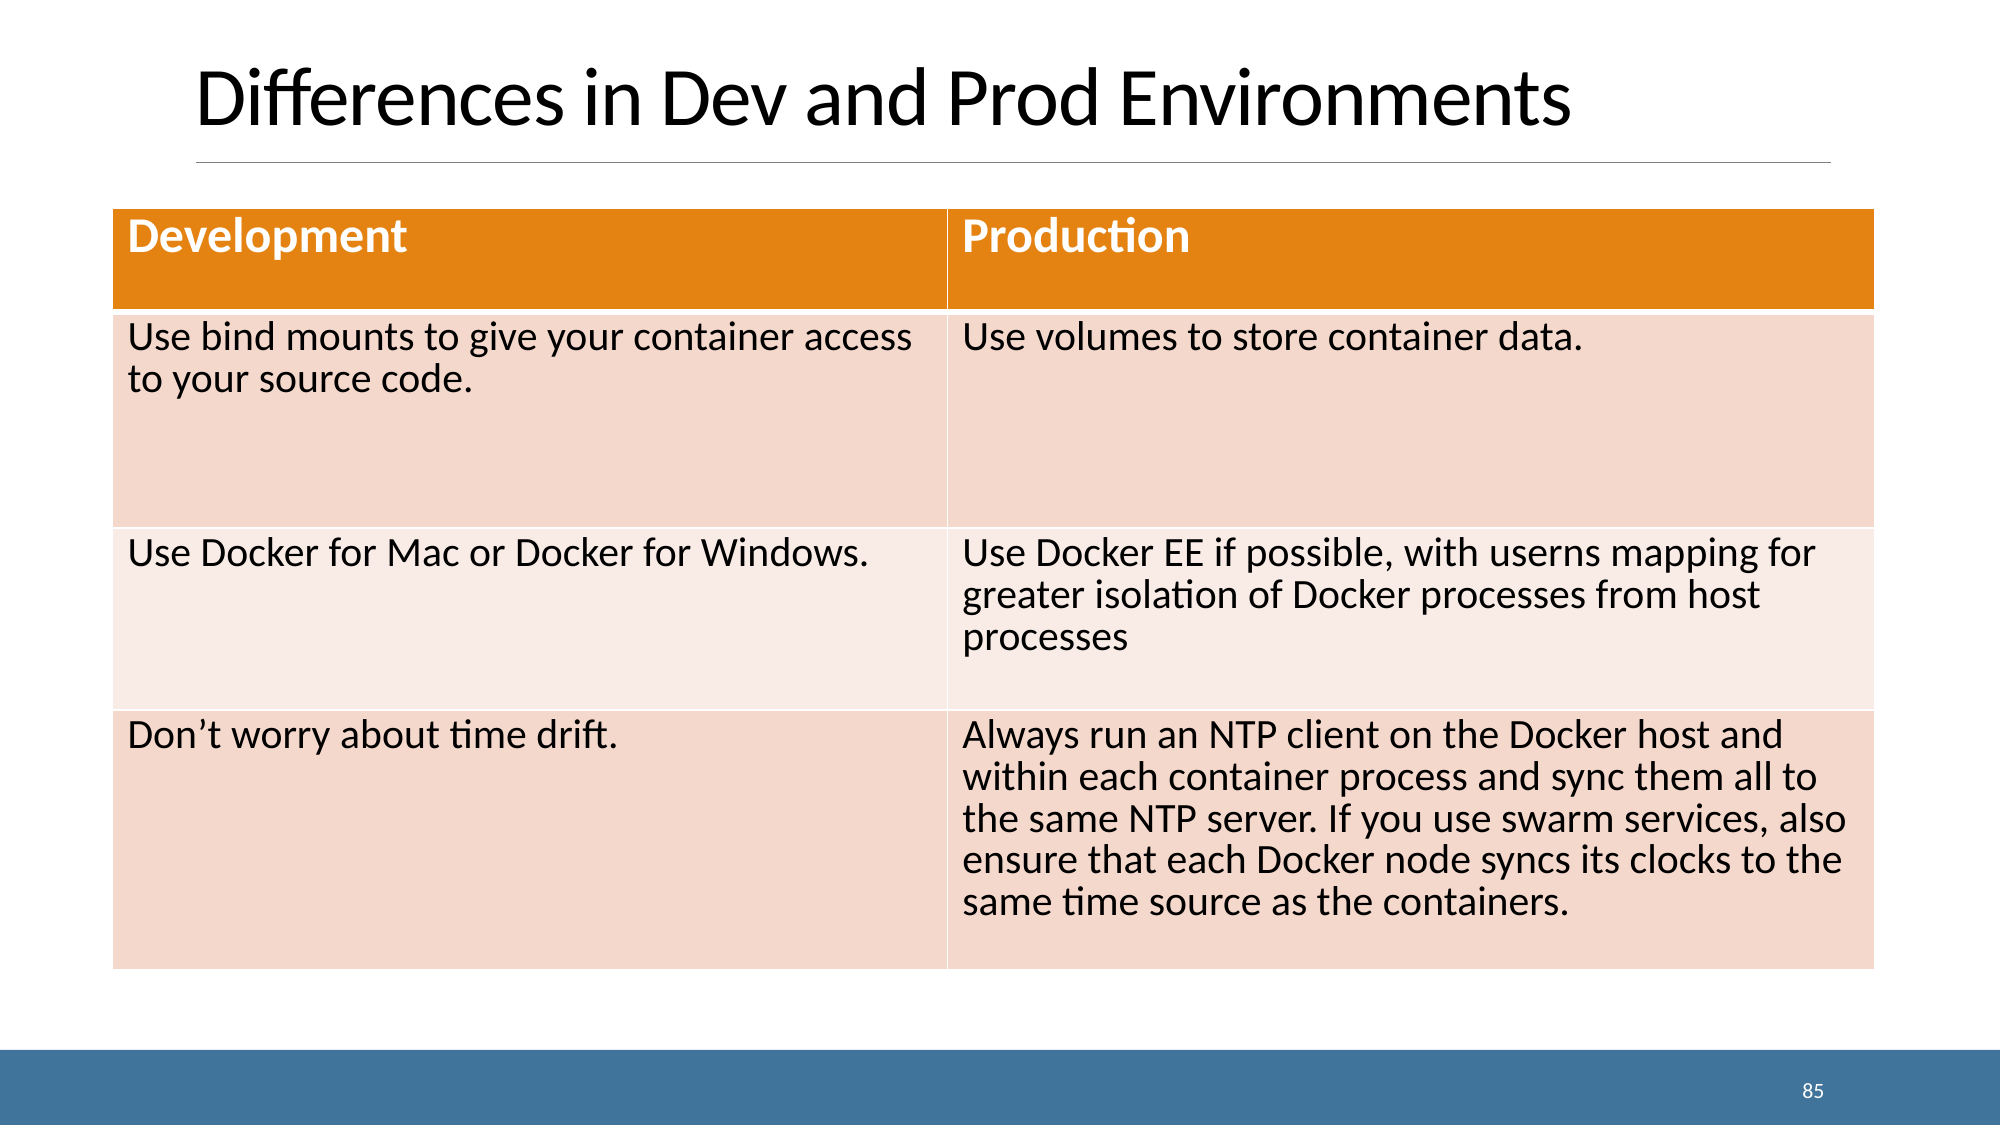

# Differences in Dev and Prod Environments
| Development | Production |
| --- | --- |
| Use bind mounts to give your container access to your source code. | Use volumes to store container data. |
| Use Docker for Mac or Docker for Windows. | Use Docker EE if possible, with userns mapping for greater isolation of Docker processes from host processes |
| Don’t worry about time drift. | Always run an NTP client on the Docker host and within each container process and sync them all to the same NTP server. If you use swarm services, also ensure that each Docker node syncs its clocks to the same time source as the containers. |

85